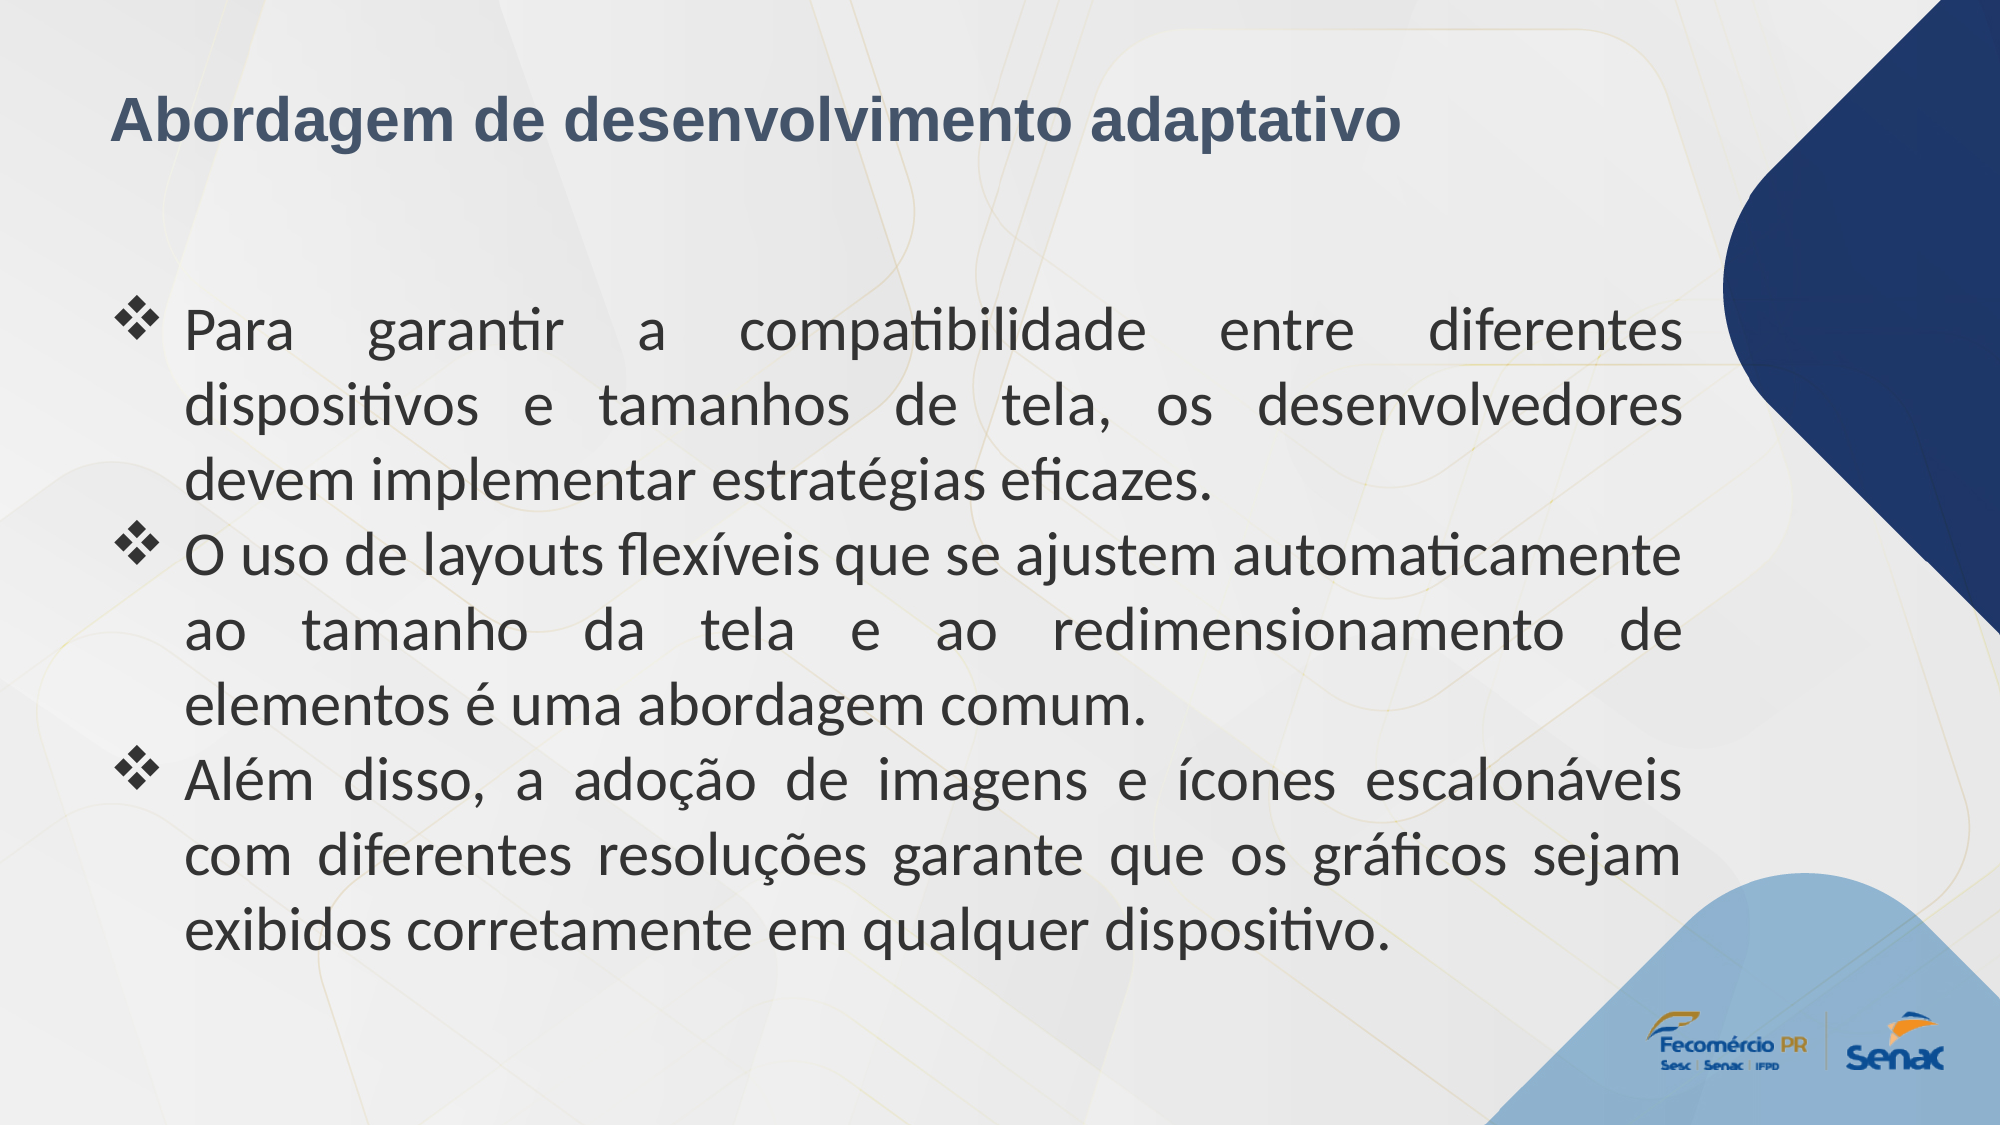

Abordagem de desenvolvimento adaptativo

Para garantir a compatibilidade entre diferentes dispositivos e tamanhos de tela, os desenvolvedores devem implementar estratégias eficazes.
O uso de layouts flexíveis que se ajustem automaticamente ao tamanho da tela e ao redimensionamento de elementos é uma abordagem comum.
Além disso, a adoção de imagens e ícones escalonáveis com diferentes resoluções garante que os gráficos sejam exibidos corretamente em qualquer dispositivo.